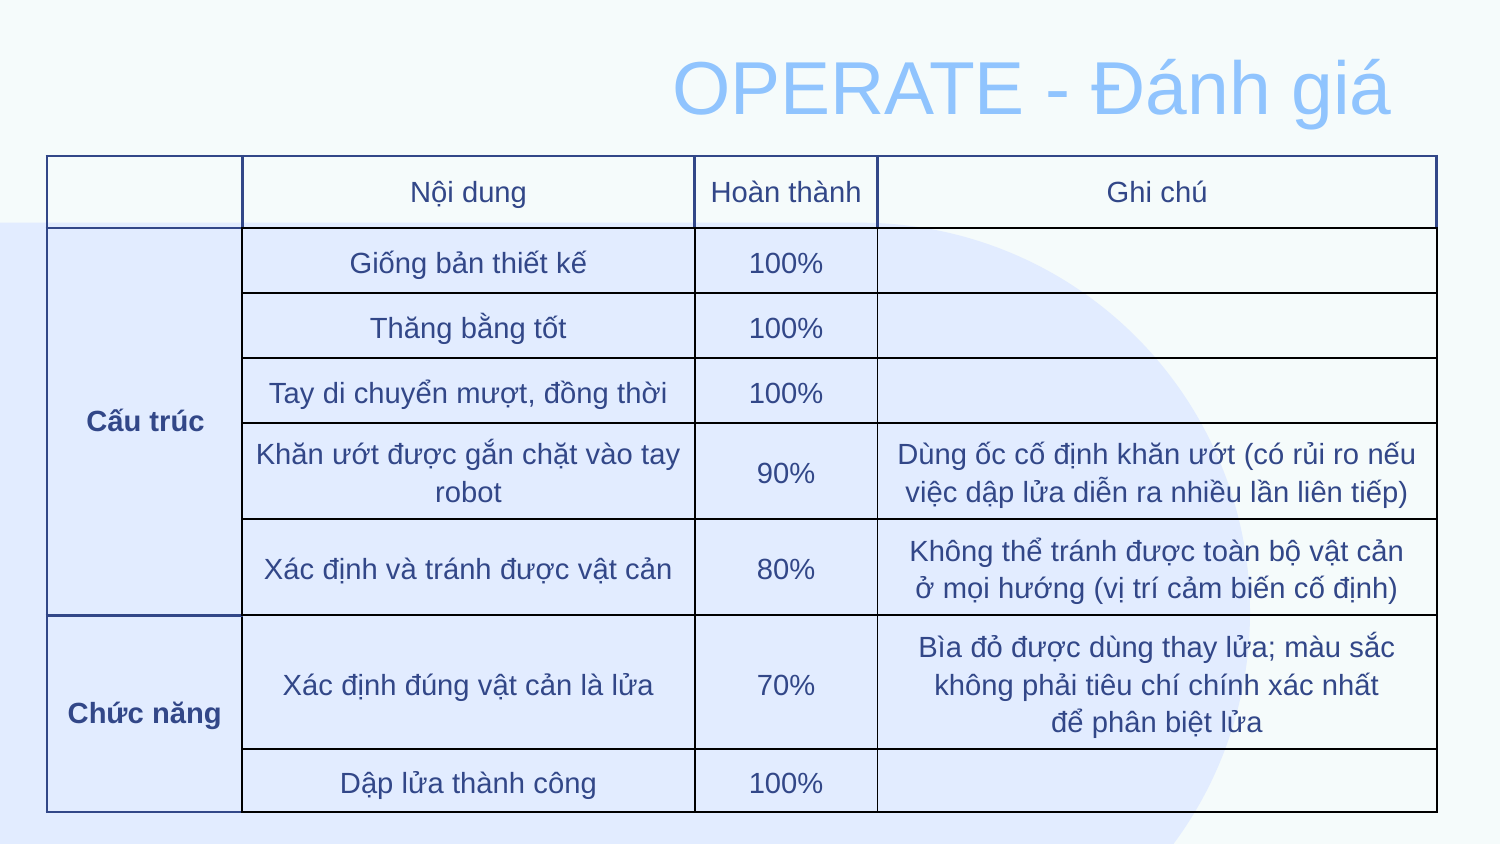

# OPERATE - Đánh giá
|  | Nội dung | Hoàn thành | Ghi chú |
| --- | --- | --- | --- |
| Cấu trúc | Giống bản thiết kế | 100% |  |
|  | Thăng bằng tốt | 100% |  |
|  | Tay di chuyển mượt, đồng thời | 100% |  |
|  | Khăn ướt được gắn chặt vào tay robot | 90% | Dùng ốc cố định khăn ướt (có rủi ro nếu việc dập lửa diễn ra nhiều lần liên tiếp) |
|  | Xác định và tránh được vật cản | 80% | Không thể tránh được toàn bộ vật cản ở mọi hướng (vị trí cảm biến cố định) |
| Chức năng | Xác định đúng vật cản là lửa | 70% | Bìa đỏ được dùng thay lửa; màu sắc không phải tiêu chí chính xác nhất để phân biệt lửa |
|  | Dập lửa thành công | 100% |  |